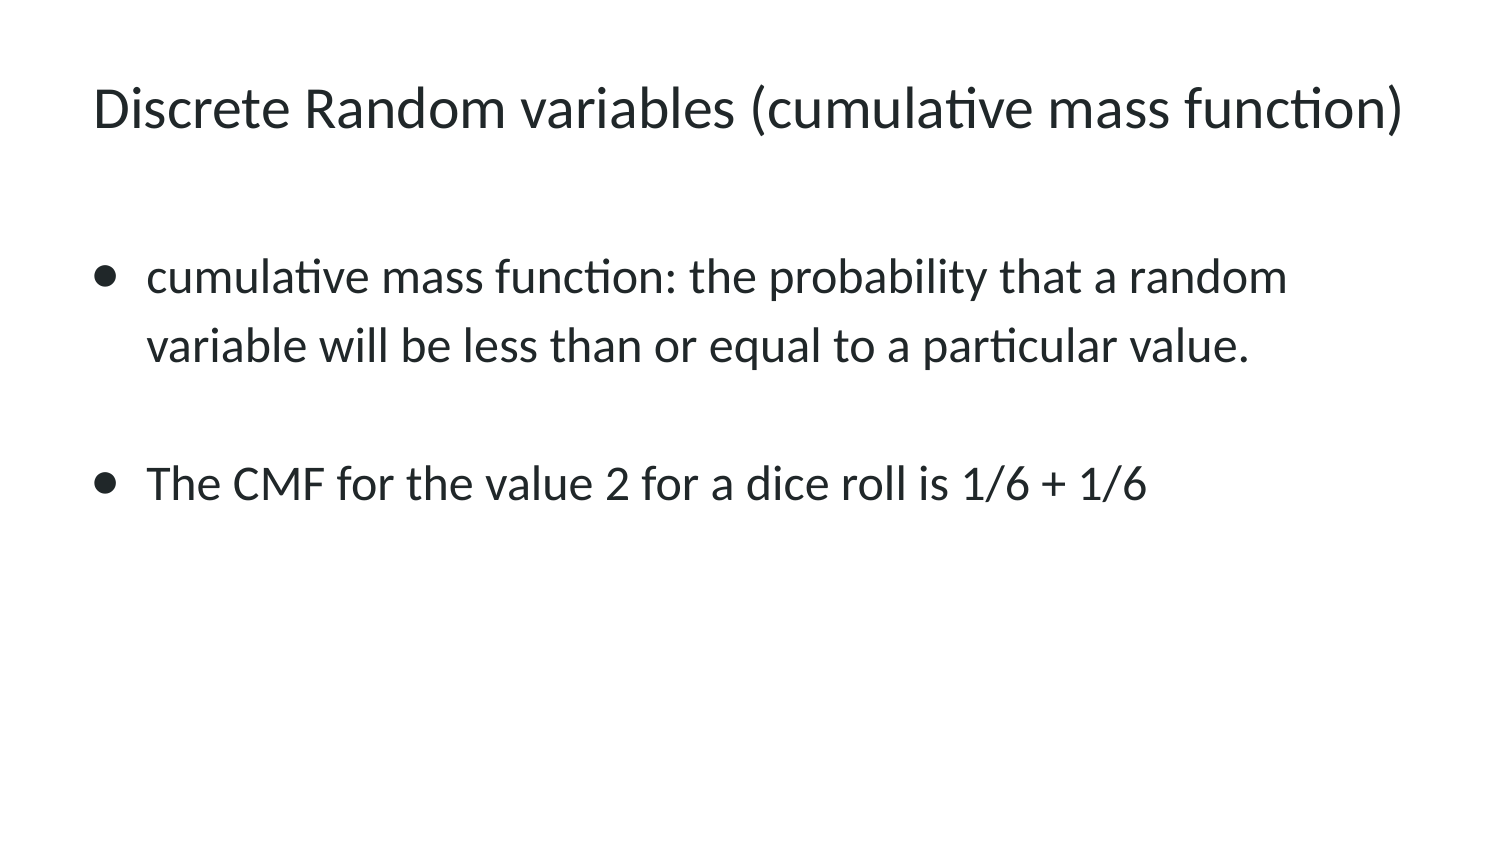

# Discrete Random variables (cumulative mass function)
cumulative mass function: the probability that a random variable will be less than or equal to a particular value.

The CMF for the value 2 for a dice roll is 1/6 + 1/6